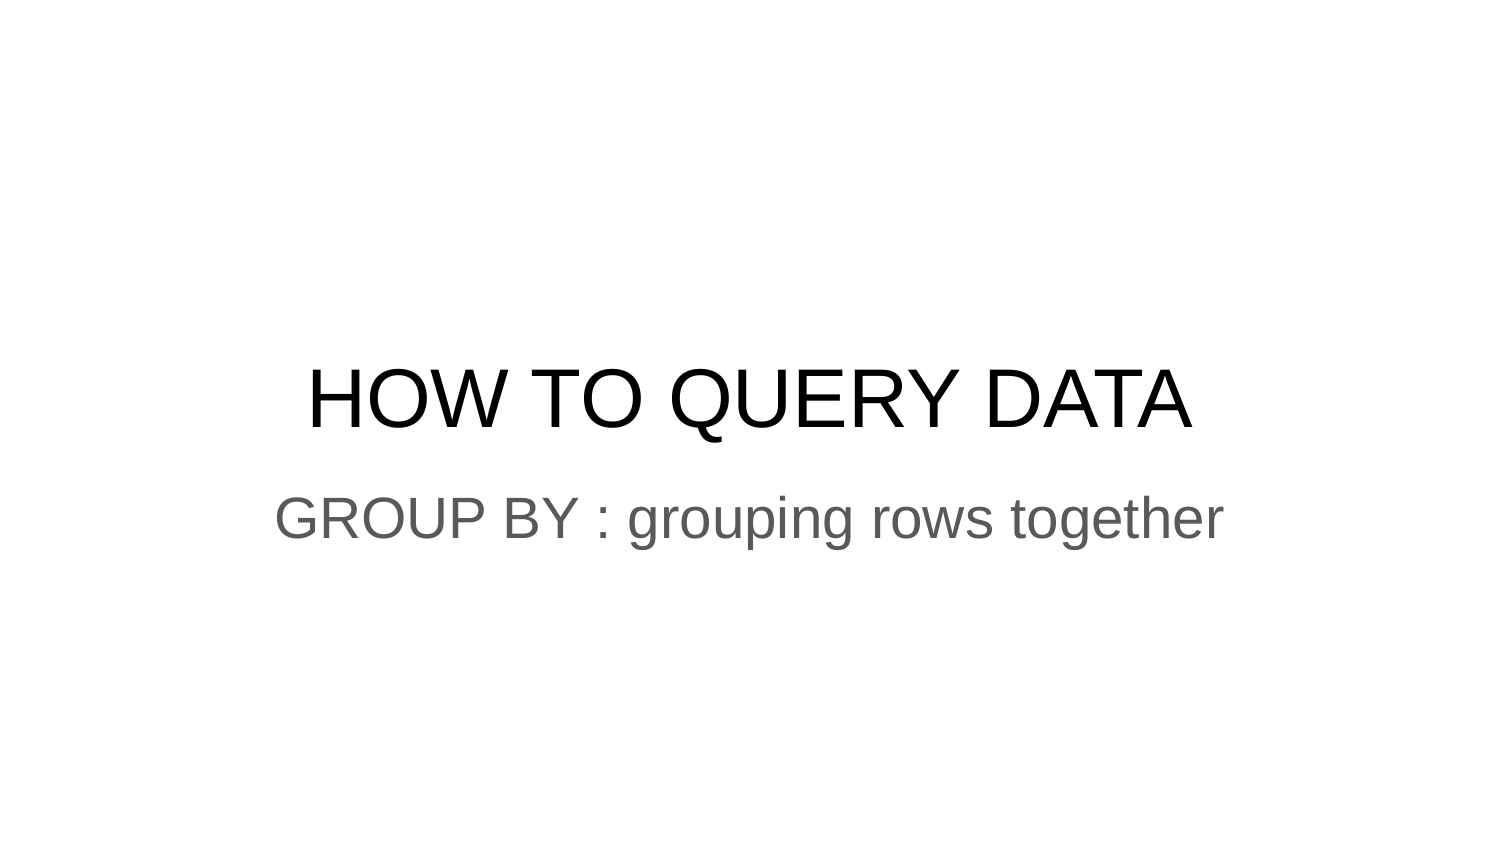

# HOW TO QUERY DATA
GROUP BY : grouping rows together